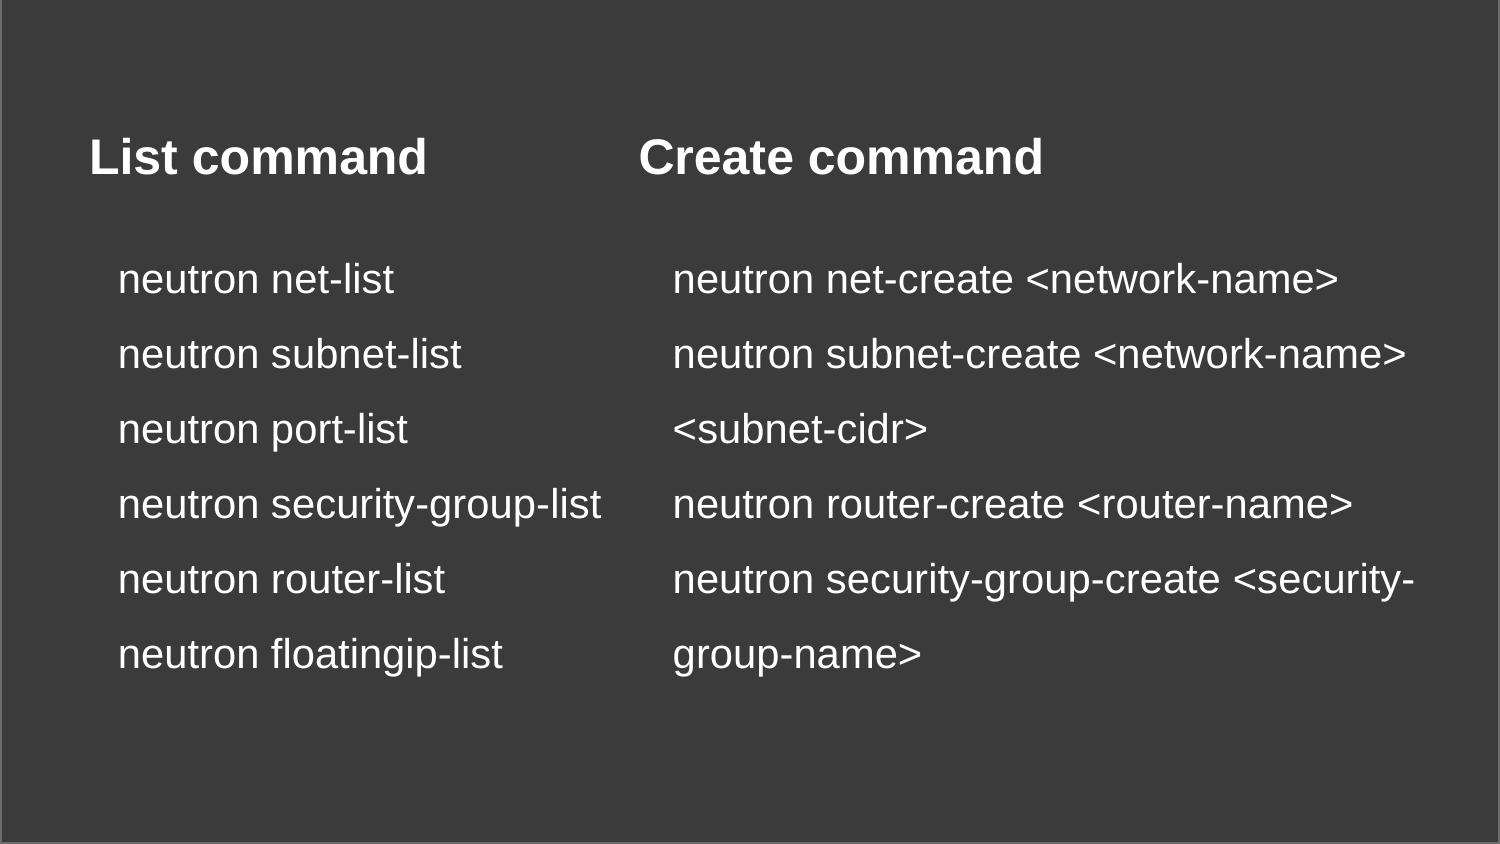

List command
Create command
neutron net-list
neutron subnet-list
neutron port-list
neutron security-group-list
neutron router-list
neutron floatingip-list
neutron net-create <network-name>
neutron subnet-create <network-name> <subnet-cidr>
neutron router-create <router-name>
neutron security-group-create <security-group-name>